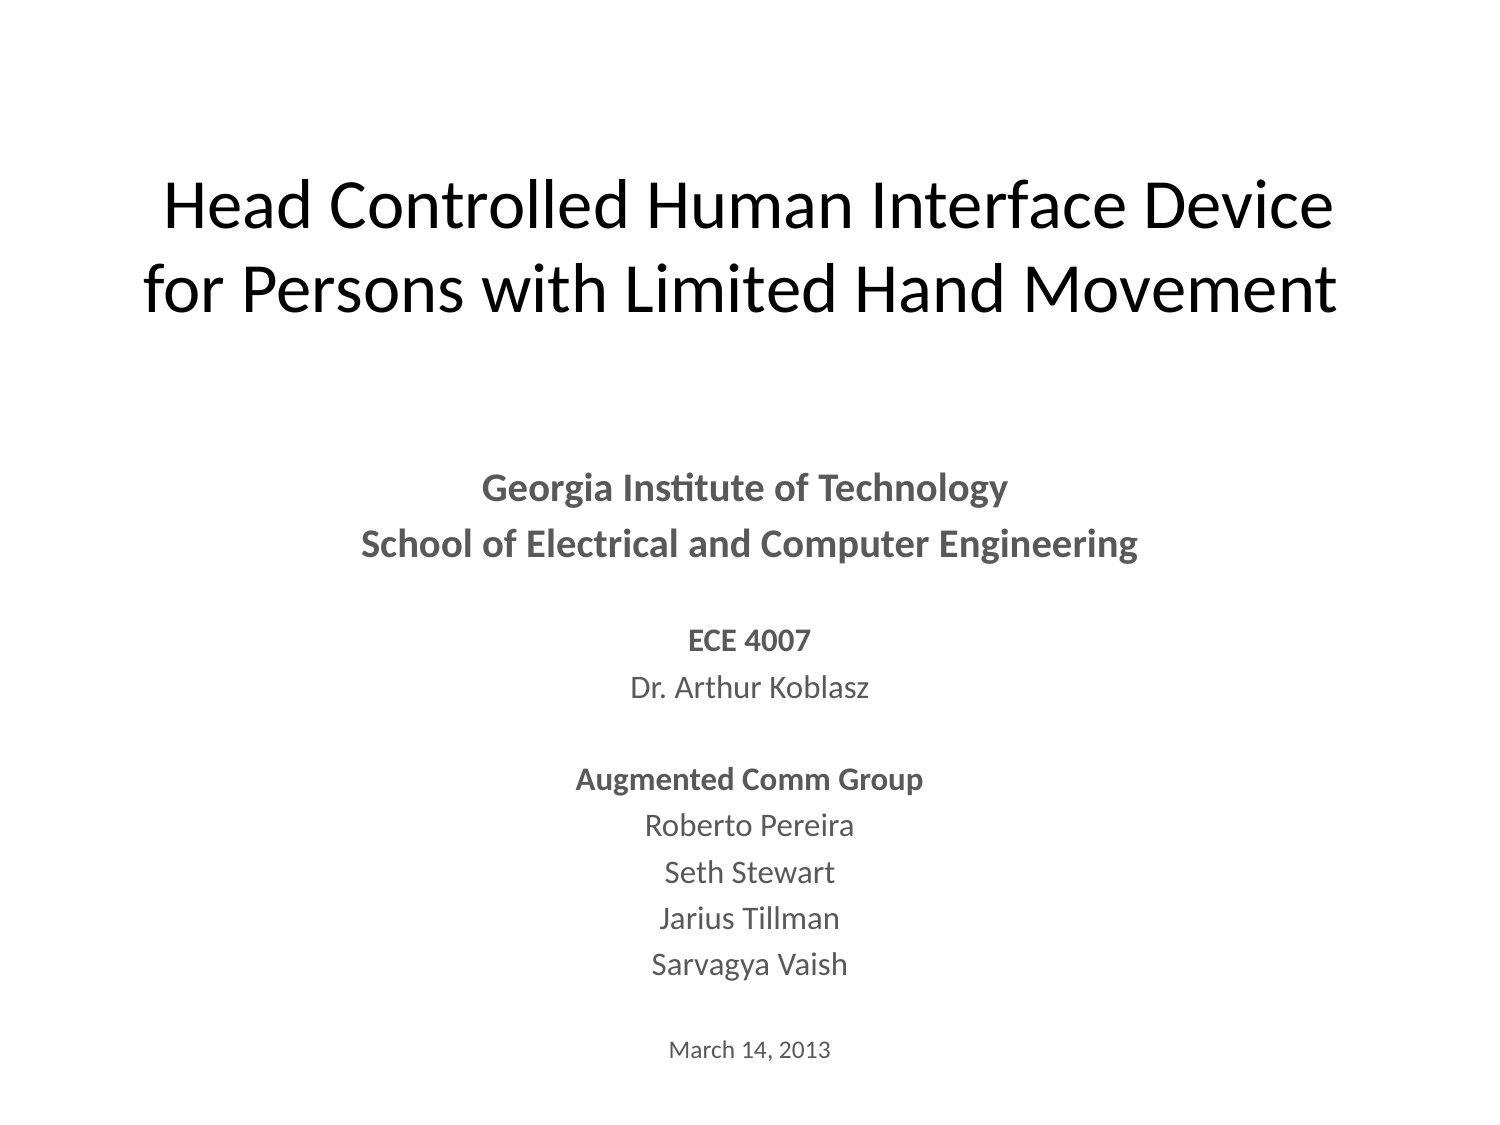

# Head Controlled Human Interface Device for Persons with Limited Hand Movement
Georgia Institute of Technology
School of Electrical and Computer Engineering

ECE 4007
Dr. Arthur Koblasz

Augmented Comm Group
Roberto Pereira
Seth Stewart
Jarius Tillman
Sarvagya Vaish

March 14, 2013